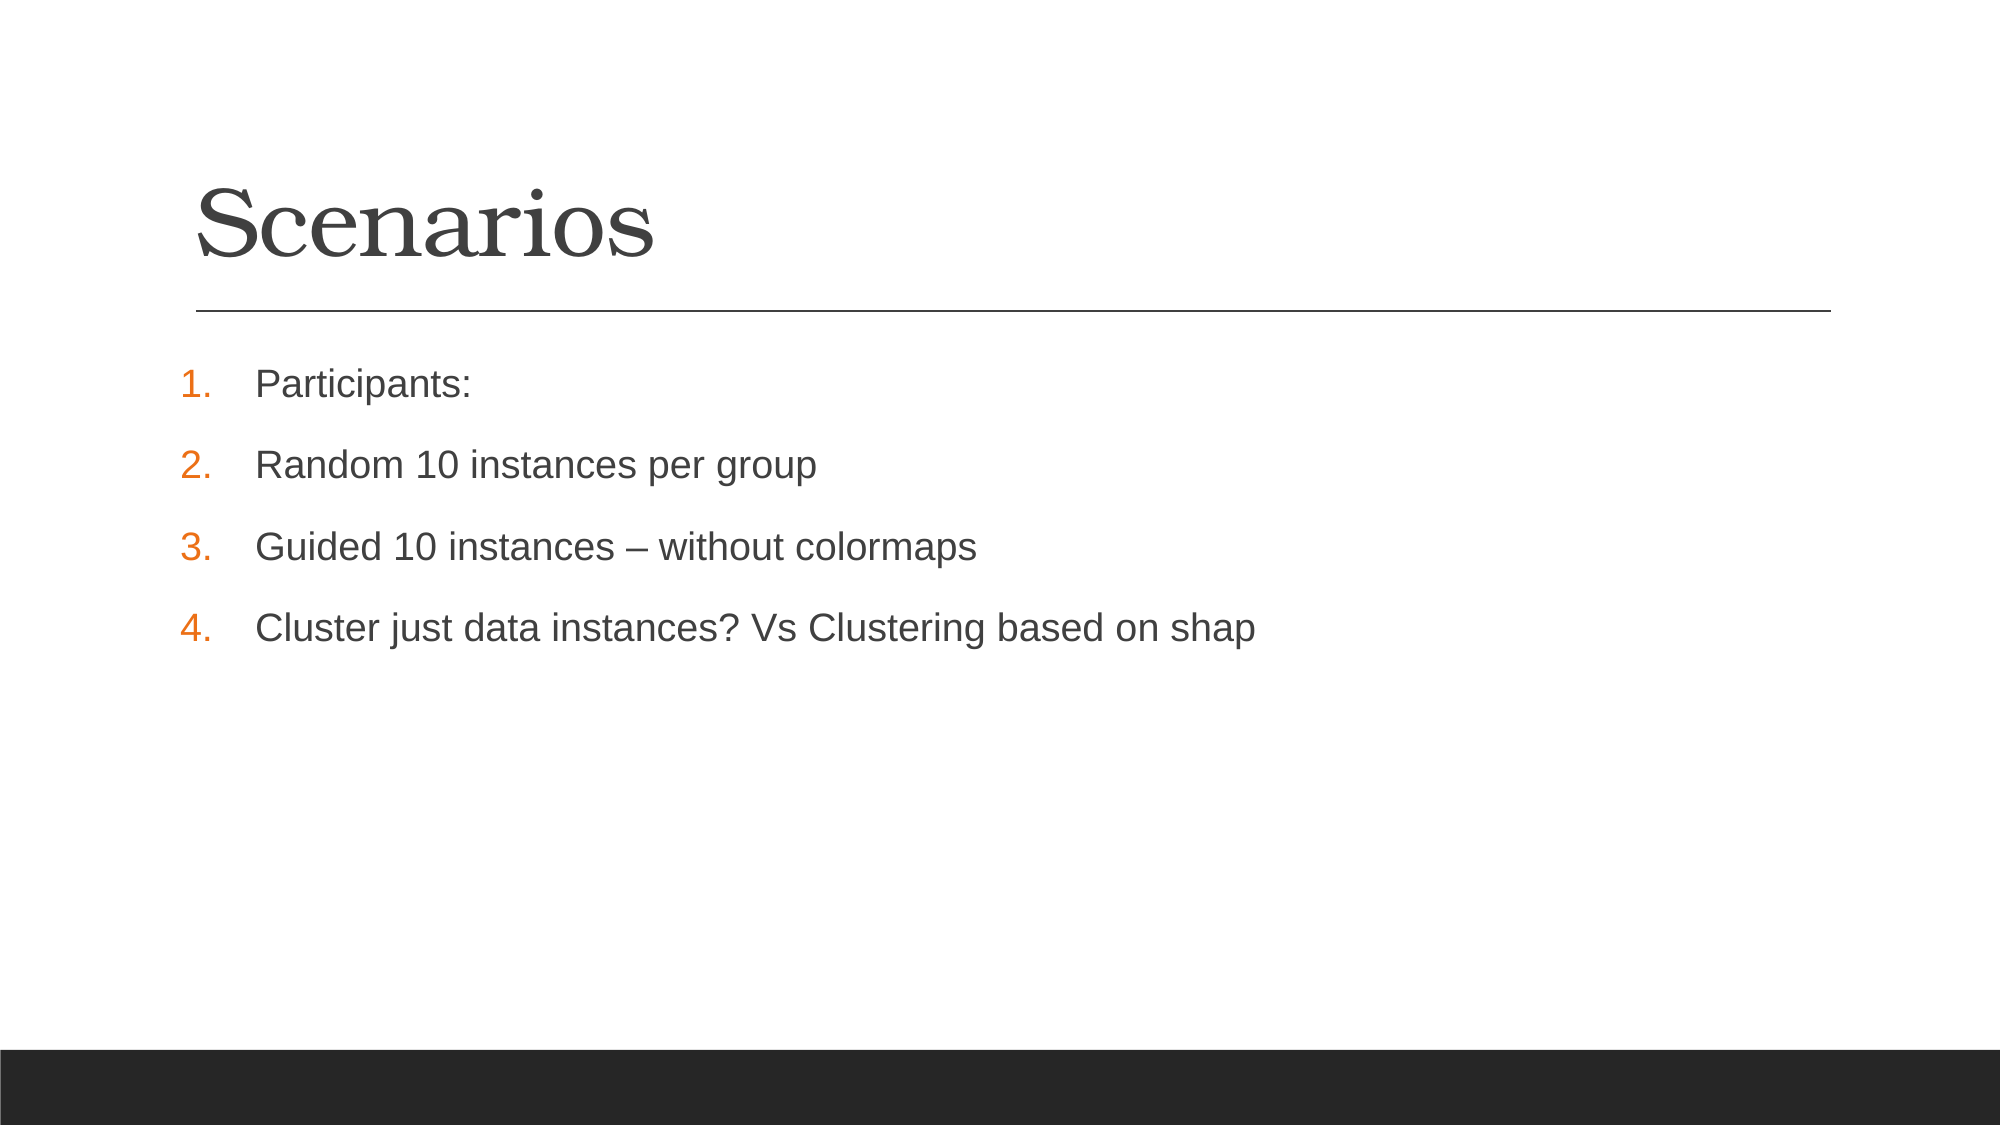

# Scenarios
Participants:
Random 10 instances per group
Guided 10 instances – without colormaps
Cluster just data instances? Vs Clustering based on shap